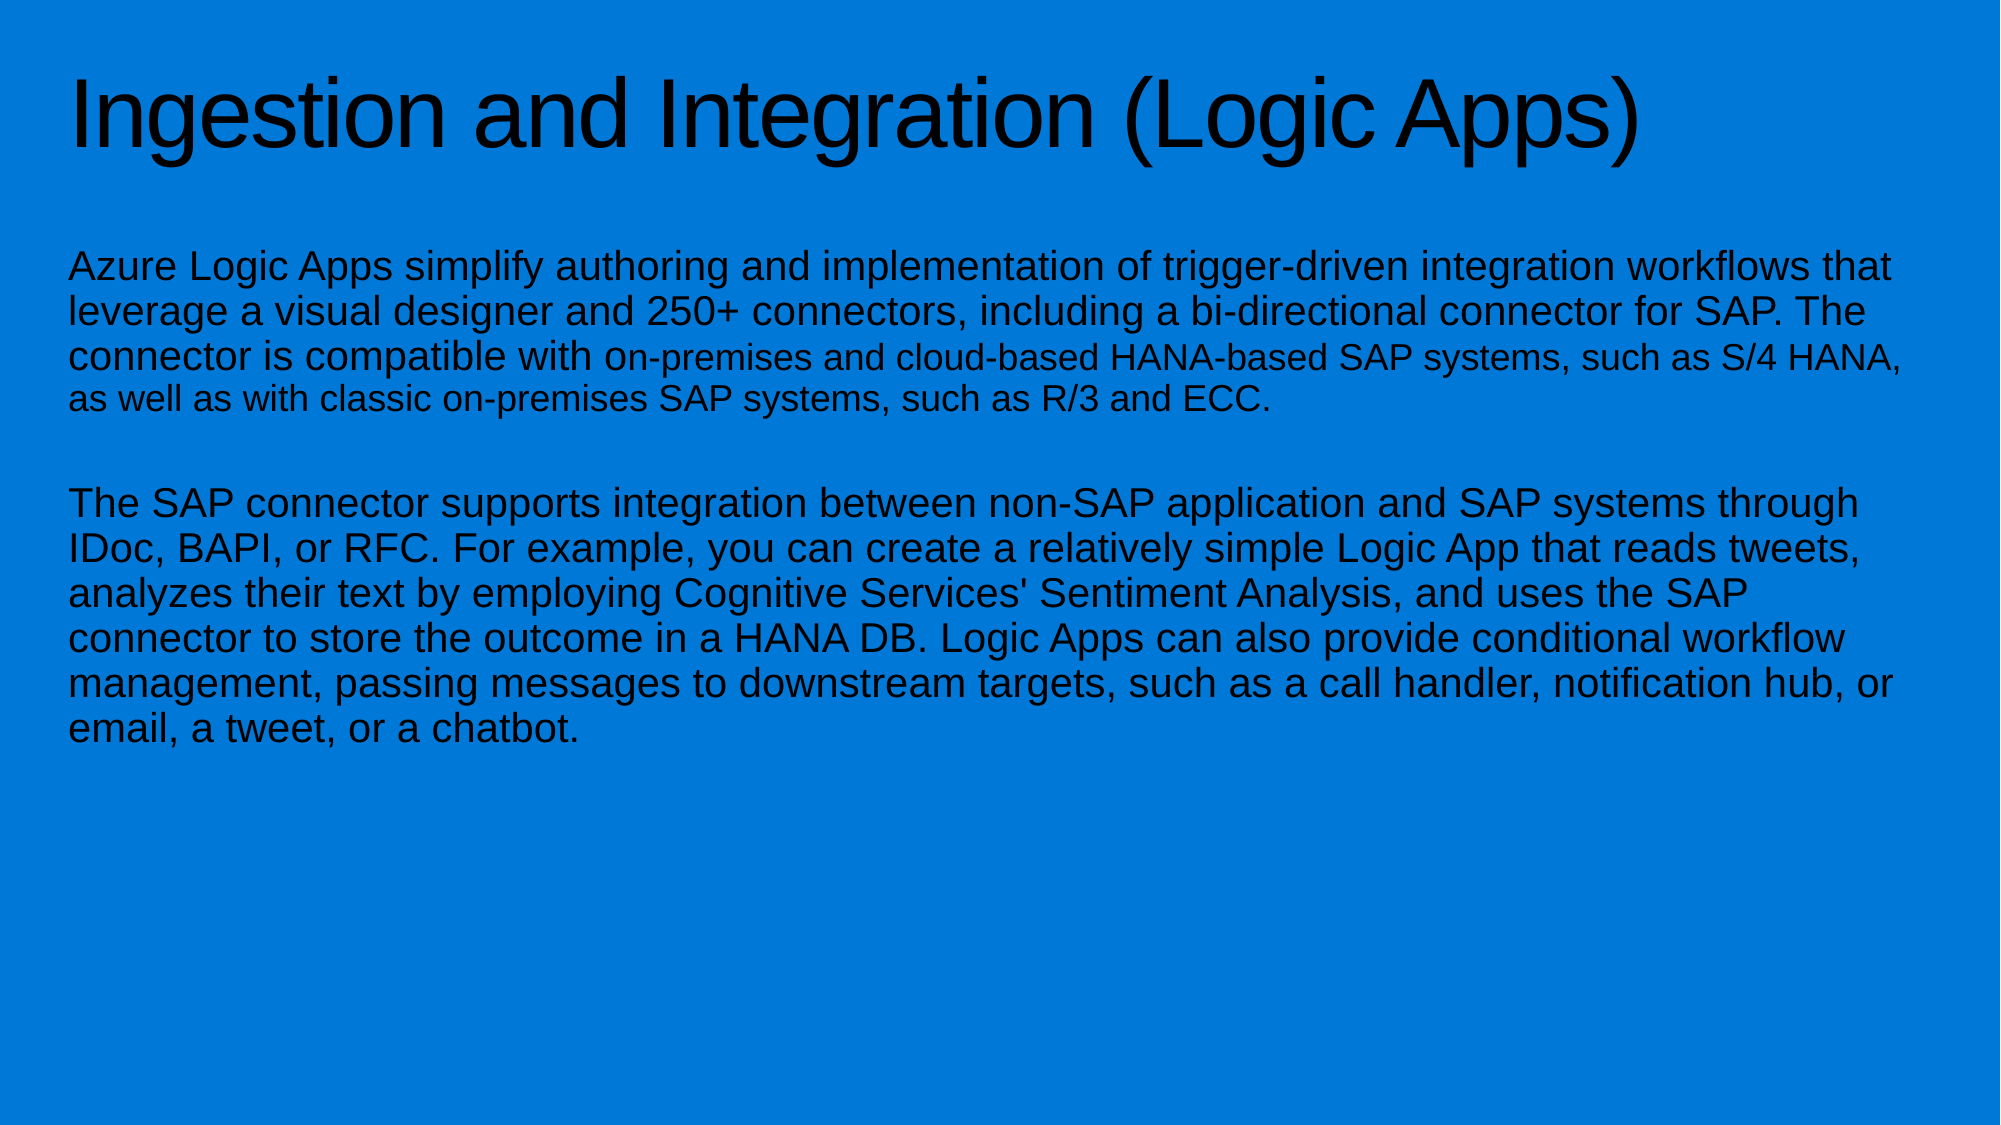

# Ingestion and Integration (Logic Apps)
Azure Logic Apps simplify authoring and implementation of trigger-driven integration workflows that leverage a visual designer and 250+ connectors, including a bi-directional connector for SAP. The connector is compatible with on-premises and cloud-based HANA-based SAP systems, such as S/4 HANA, as well as with classic on-premises SAP systems, such as R/3 and ECC.

The SAP connector supports integration between non-SAP application and SAP systems through IDoc, BAPI, or RFC. For example, you can create a relatively simple Logic App that reads tweets, analyzes their text by employing Cognitive Services' Sentiment Analysis, and uses the SAP connector to store the outcome in a HANA DB. Logic Apps can also provide conditional workflow management, passing messages to downstream targets, such as a call handler, notification hub, or email, a tweet, or a chatbot.